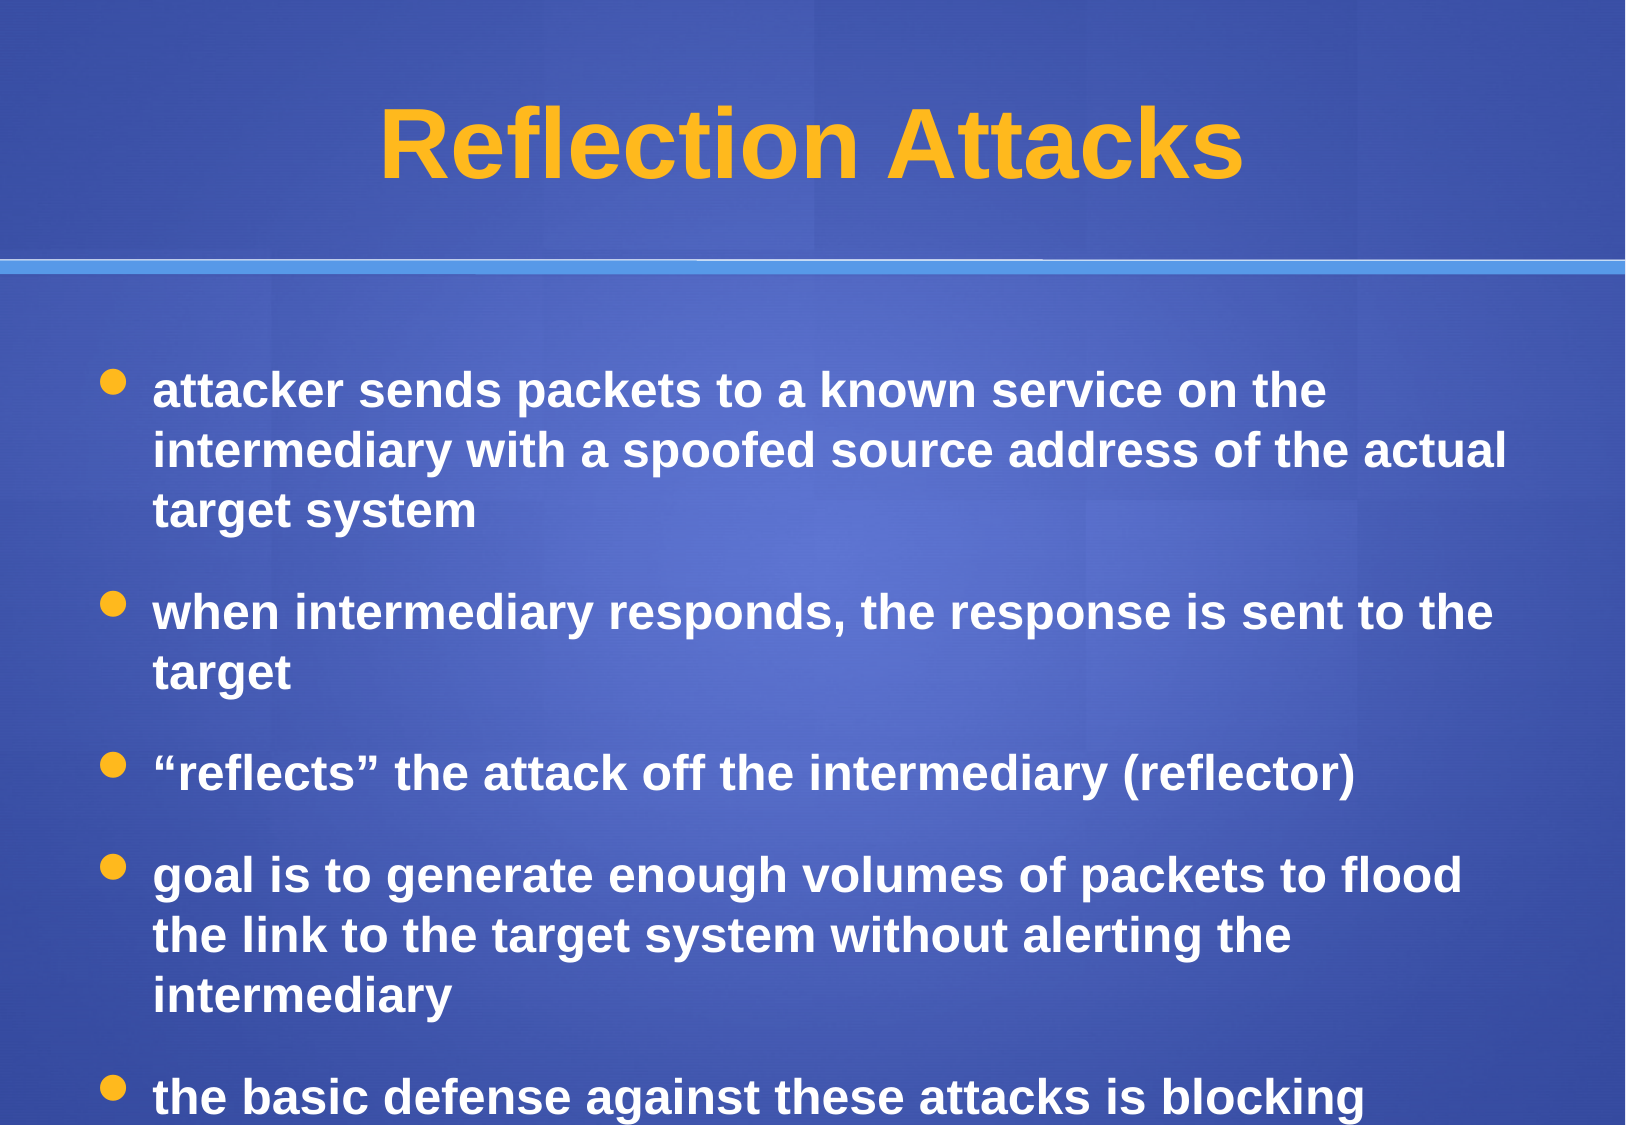

# Reflection Attacks
attacker sends packets to a known service on the intermediary with a spoofed source address of the actual target system
when intermediary responds, the response is sent to the target
“reflects” the attack off the intermediary (reflector)
goal is to generate enough volumes of packets to flood the link to the target system without alerting the intermediary
the basic defense against these attacks is blocking spoofed-source packets